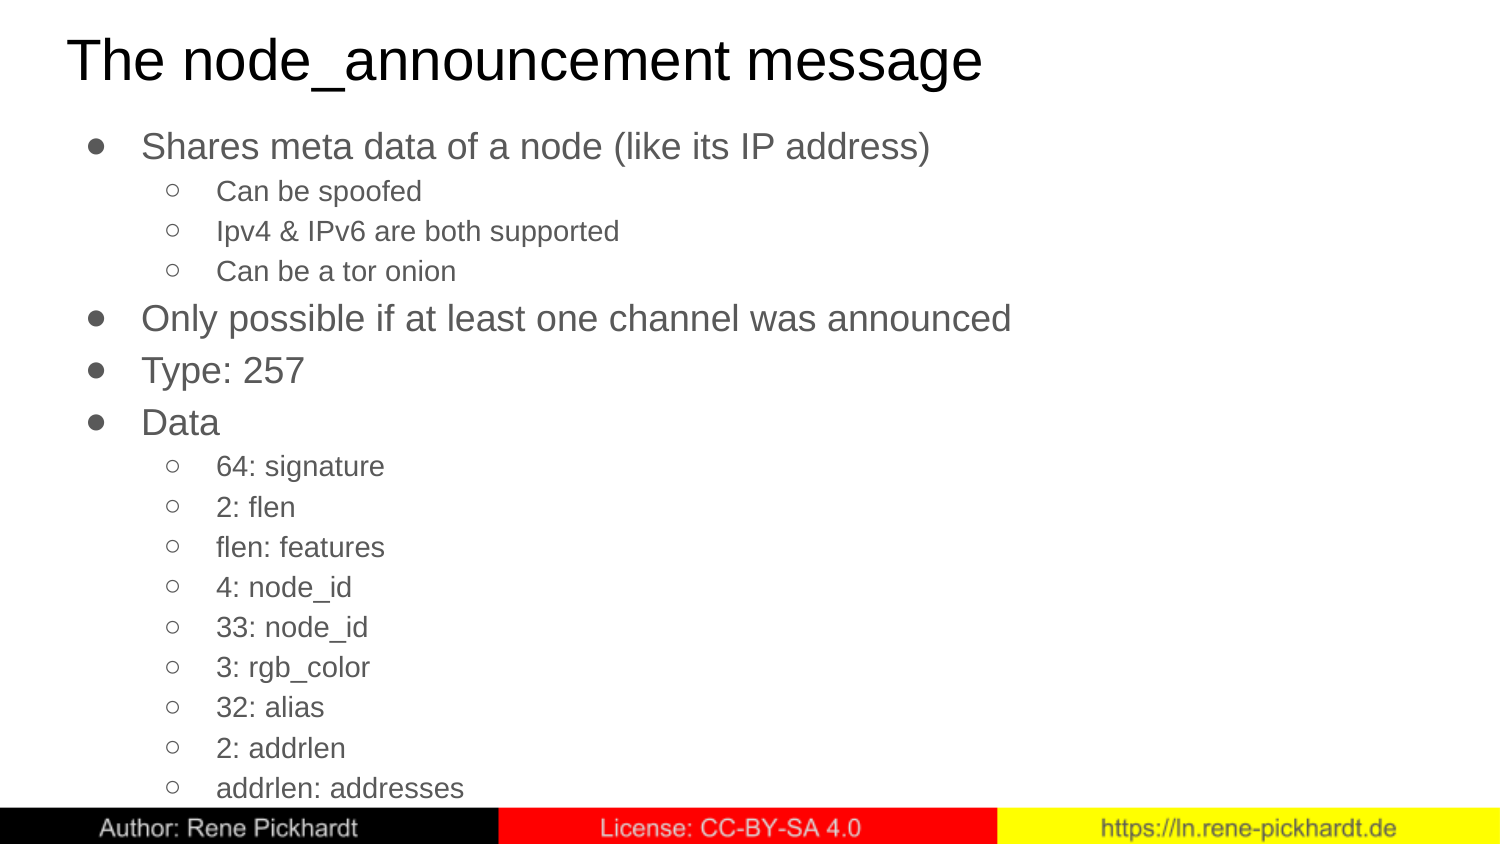

# The node_announcement message

Shares meta data of a node (like its IP address)
Can be spoofed
Ipv4 & IPv6 are both supported
Can be a tor onion
Only possible if at least one channel was announced
Type: 257
Data
64: signature
2: flen
flen: features
4: node_id
33: node_id
3: rgb_color
32: alias
2: addrlen
addrlen: addresses